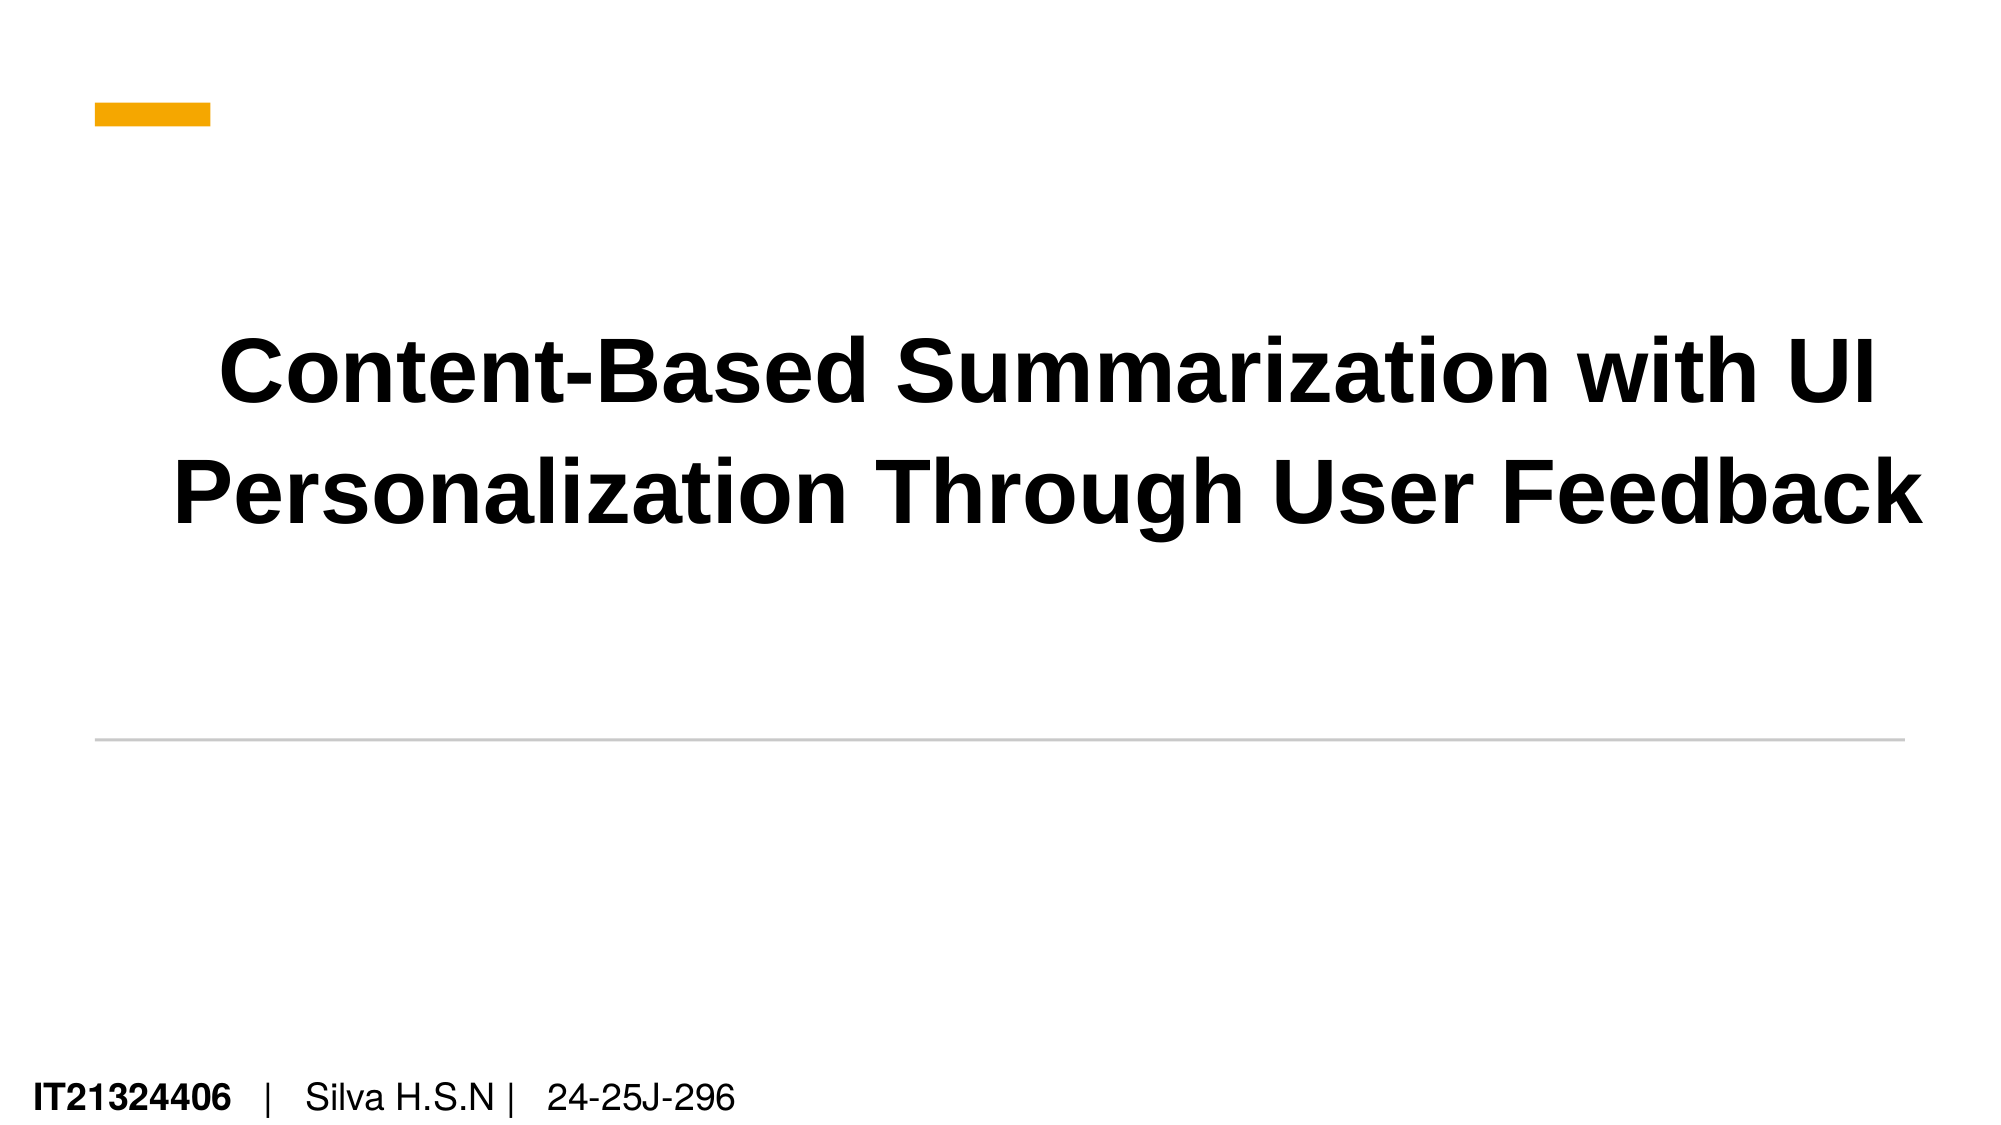

Content-Based Summarization with UI Personalization Through User Feedback
IT21324406   |   Silva H.S.N |   24-25J-296